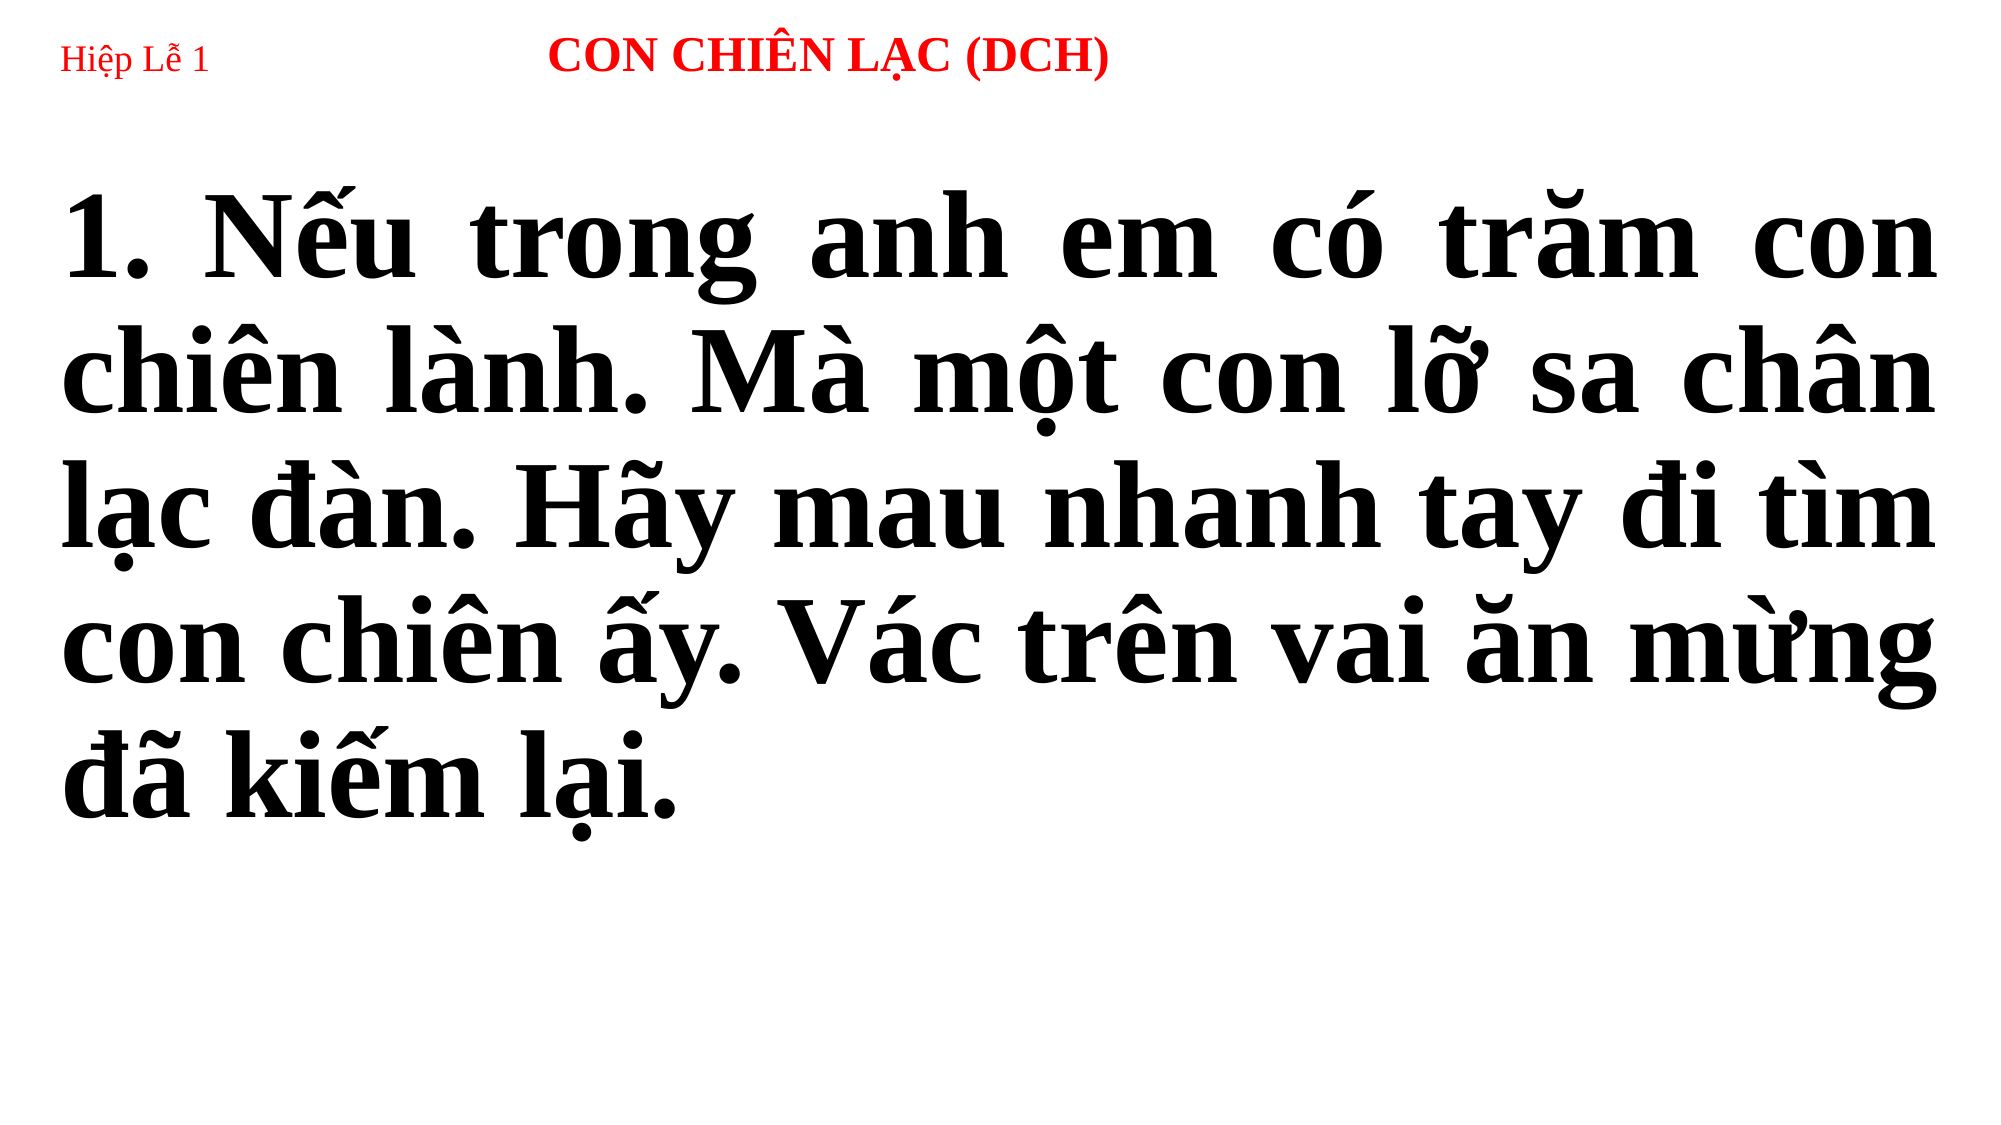

# Hiệp Lễ 1                    	    CON CHIÊN LẠC (DCH)
1. Nếu trong anh em có trăm con chiên lành. Mà một con lỡ sa chân lạc đàn. Hãy mau nhanh tay đi tìm con chiên ấy. Vác trên vai ăn mừng đã kiếm lại.